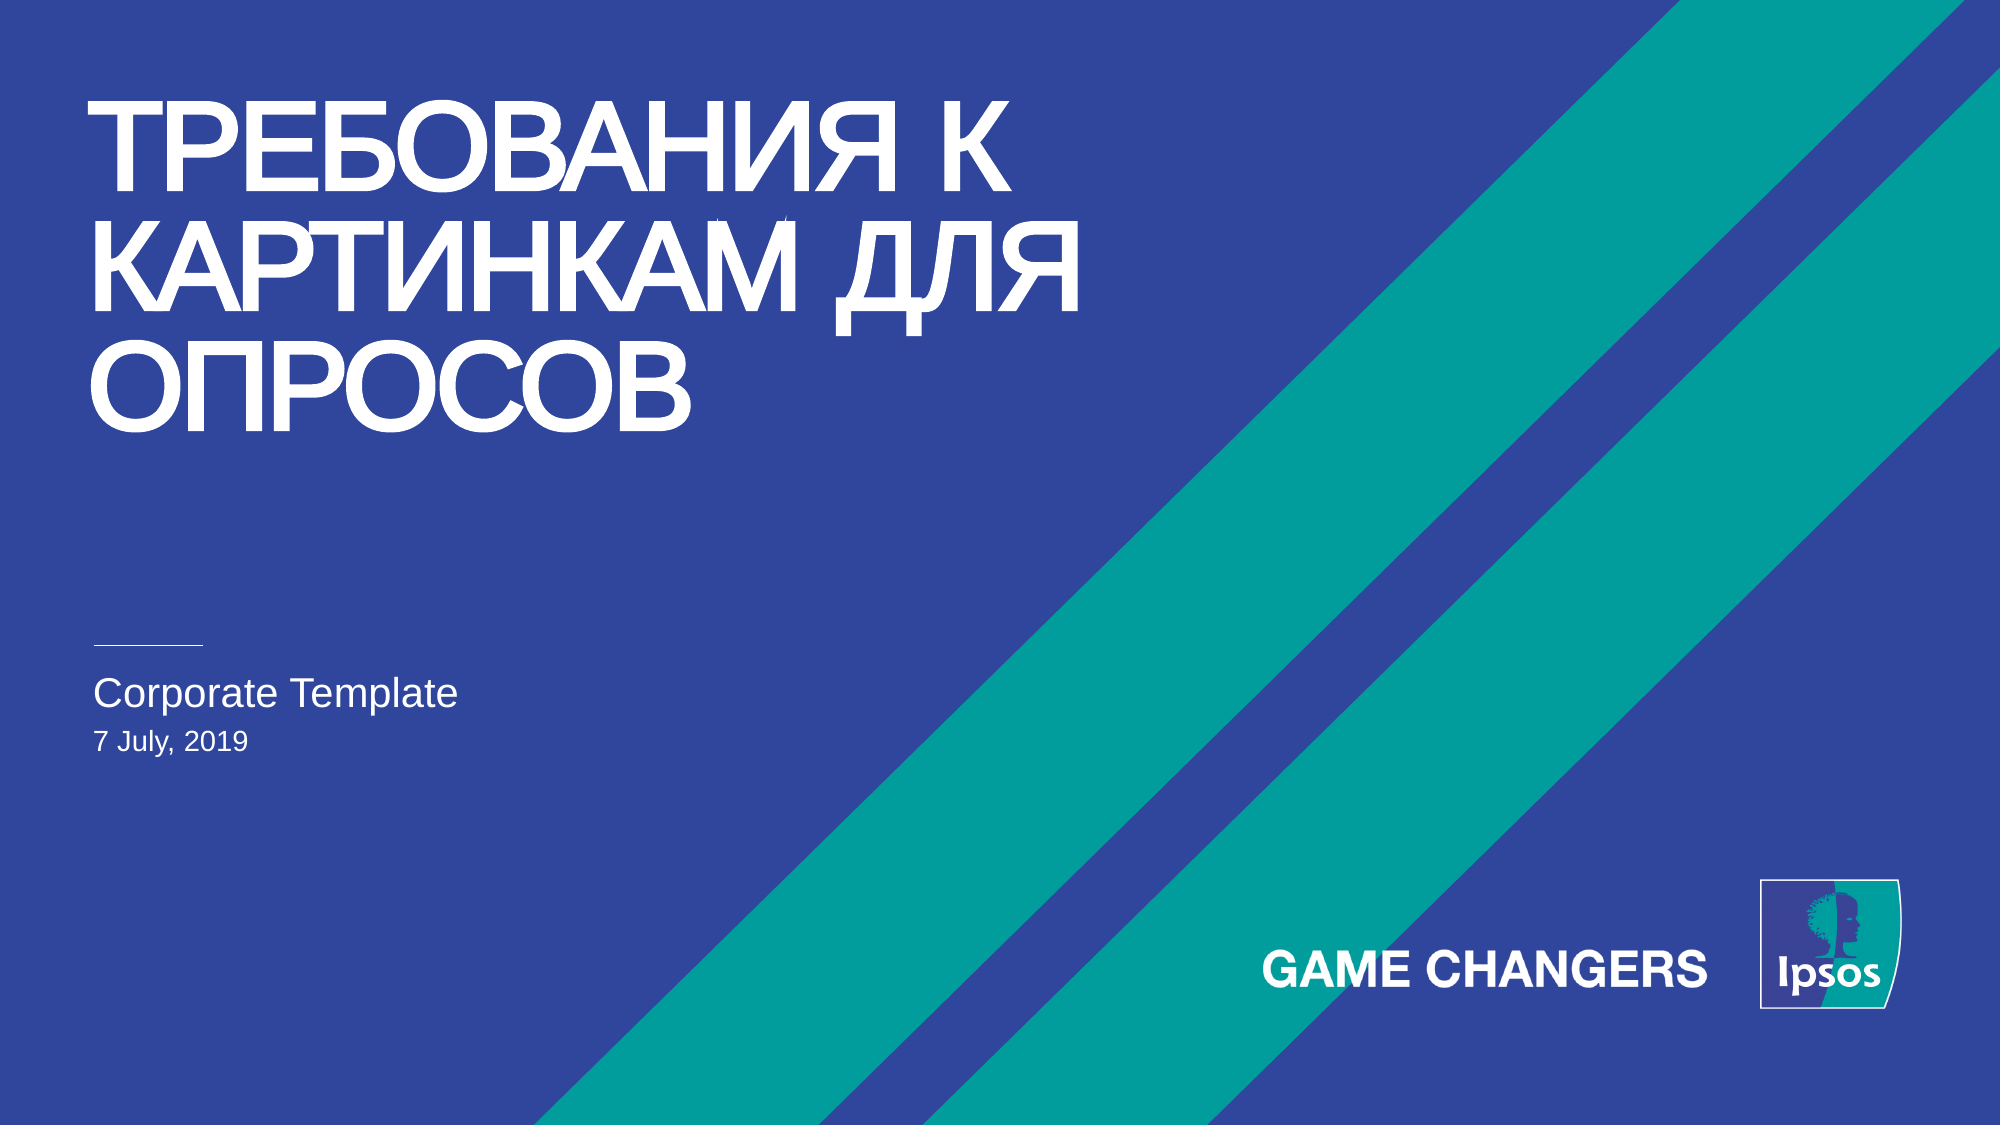

# Требования к картинкам для опросов
Corporate Template
7 July, 2019